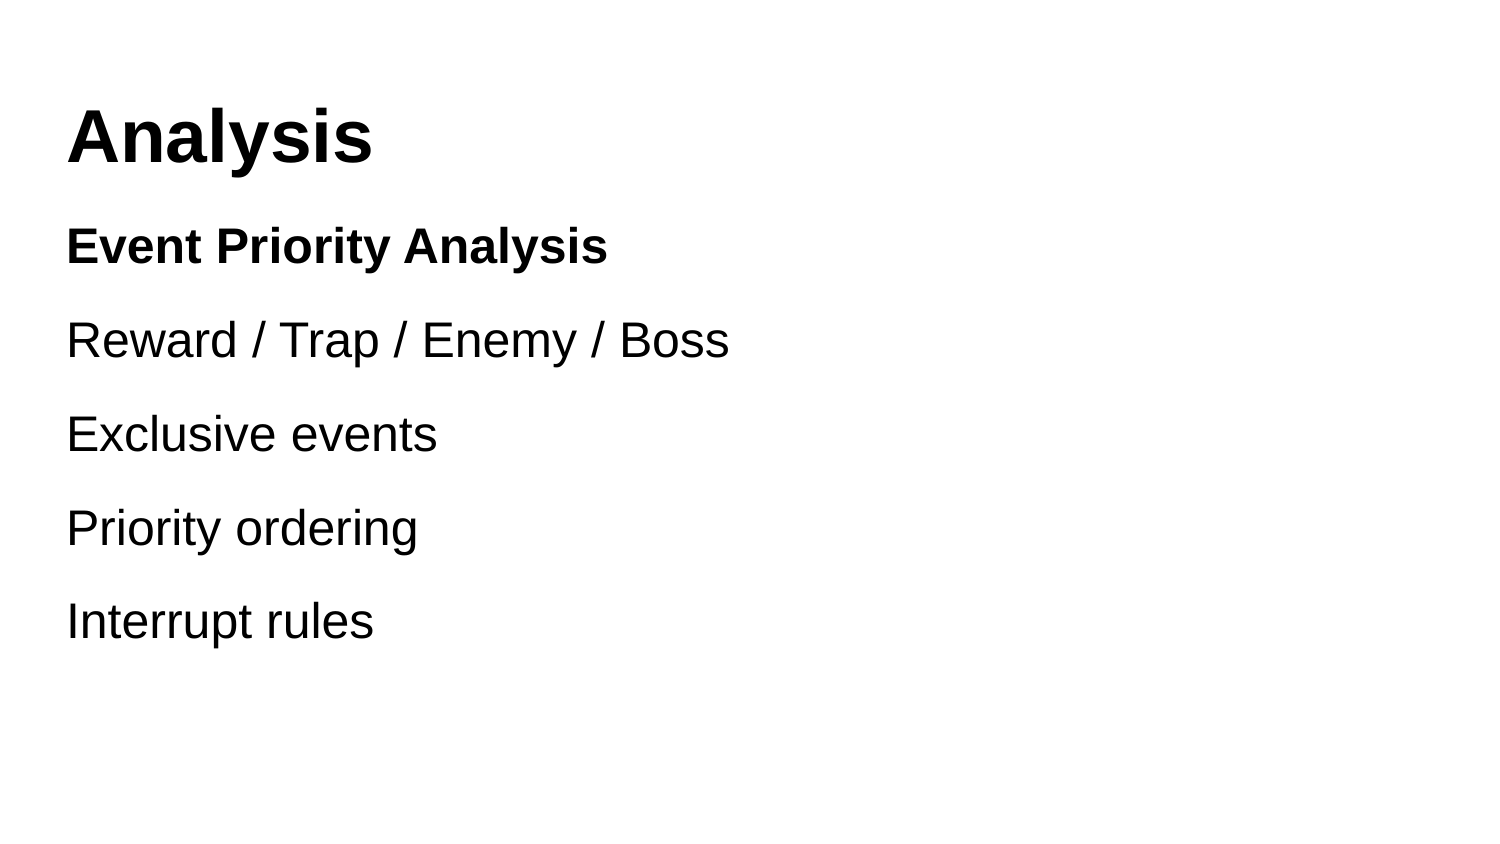

# Analysis
Event Priority Analysis
Reward / Trap / Enemy / Boss
Exclusive events
Priority ordering
Interrupt rules